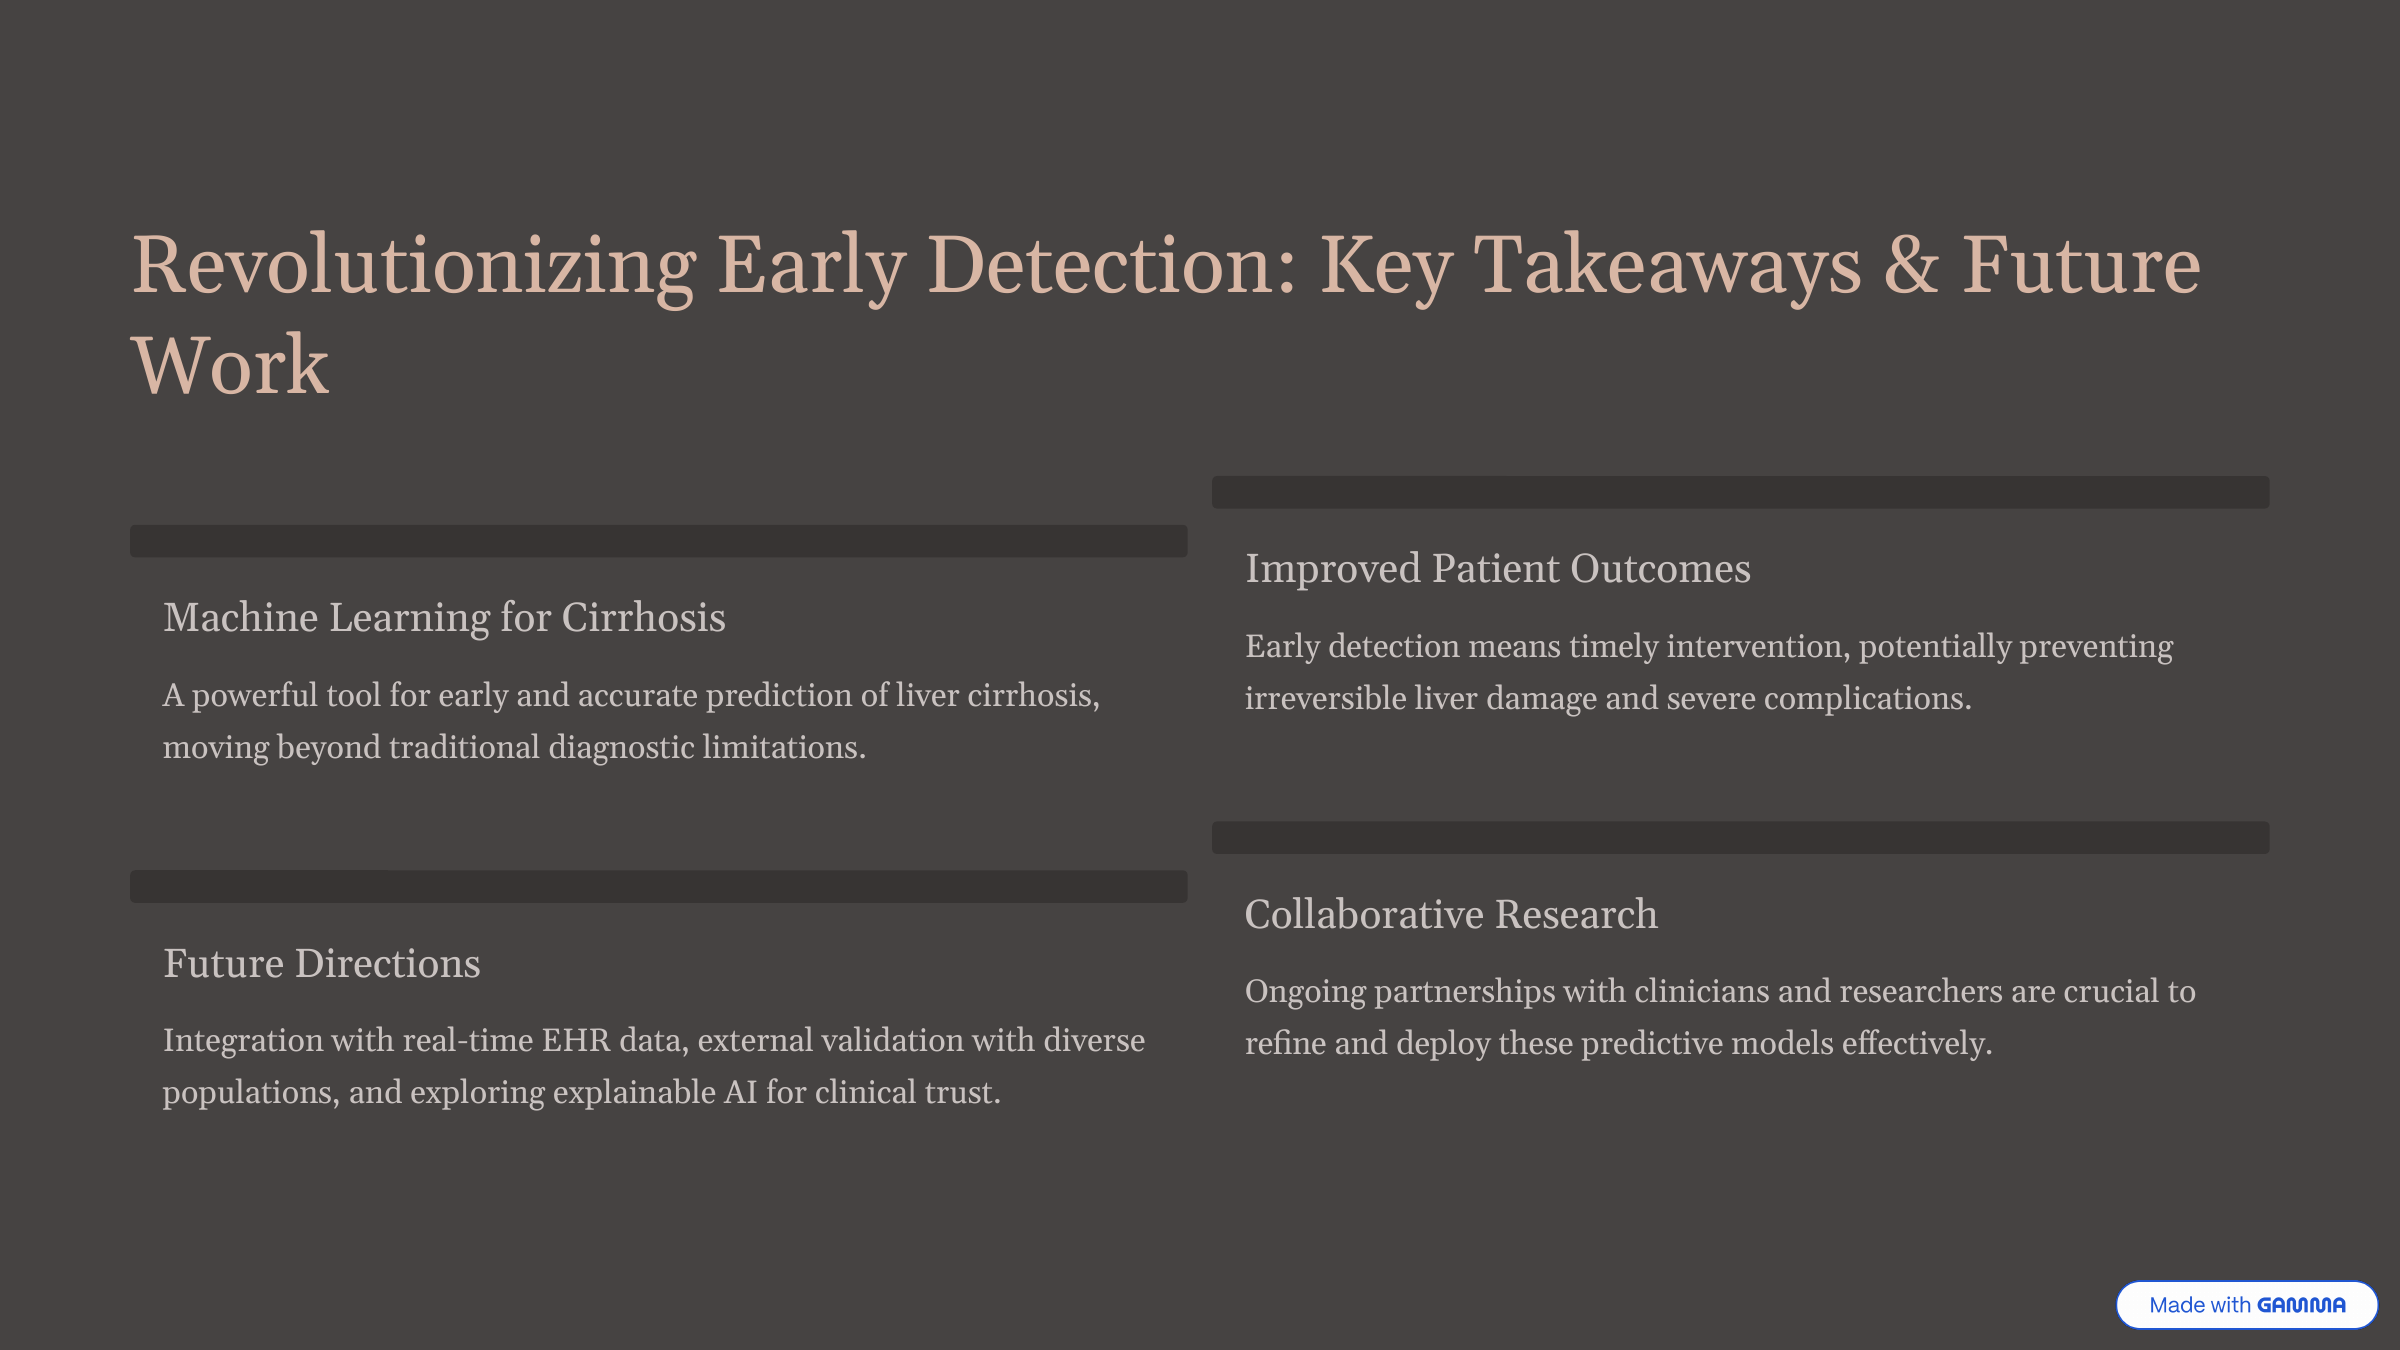

Revolutionizing Early Detection: Key Takeaways & Future Work

Improved Patient Outcomes
Machine Learning for Cirrhosis
Early detection means timely intervention, potentially preventing irreversible liver damage and severe complications.
A powerful tool for early and accurate prediction of liver cirrhosis, moving beyond traditional diagnostic limitations.

Collaborative Research
Future Directions
Ongoing partnerships with clinicians and researchers are crucial to refine and deploy these predictive models effectively.
Integration with real-time EHR data, external validation with diverse populations, and exploring explainable AI for clinical trust.